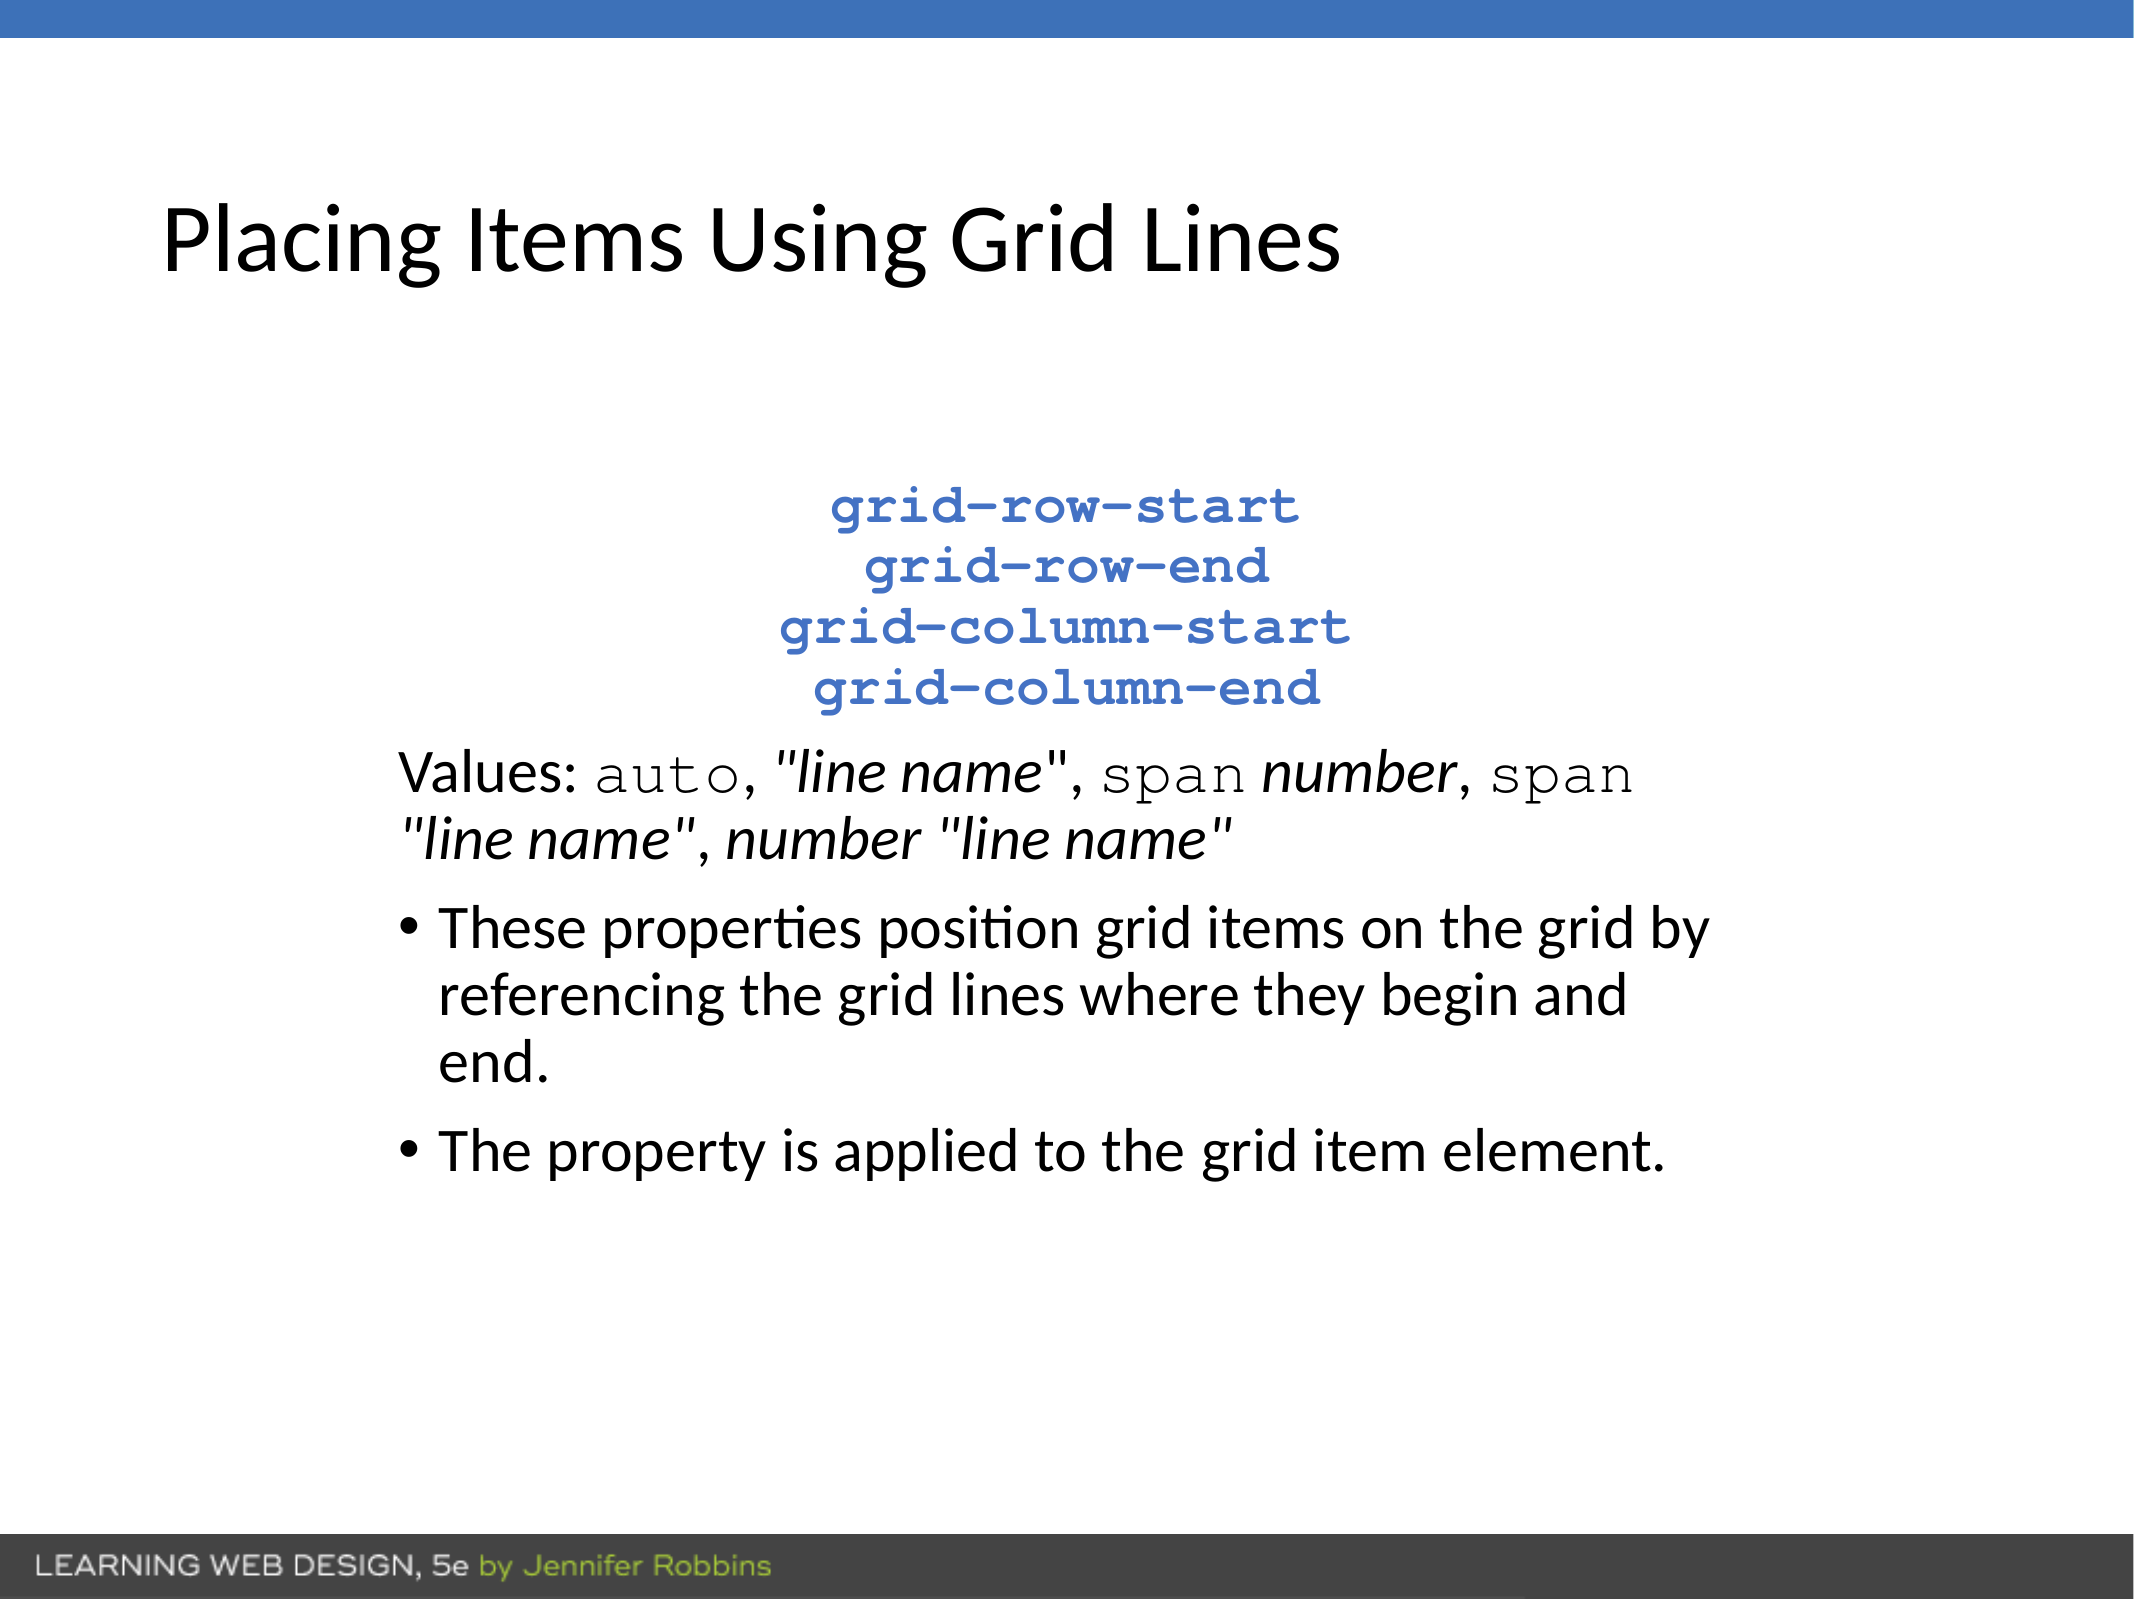

# Placing Items Using Grid Lines
grid-row-start
grid-row-end
grid-column-start
grid-column-end
Values: auto, "line name", span number, span "line name", number "line name"
These properties position grid items on the grid by referencing the grid lines where they begin and end.
The property is applied to the grid item element.